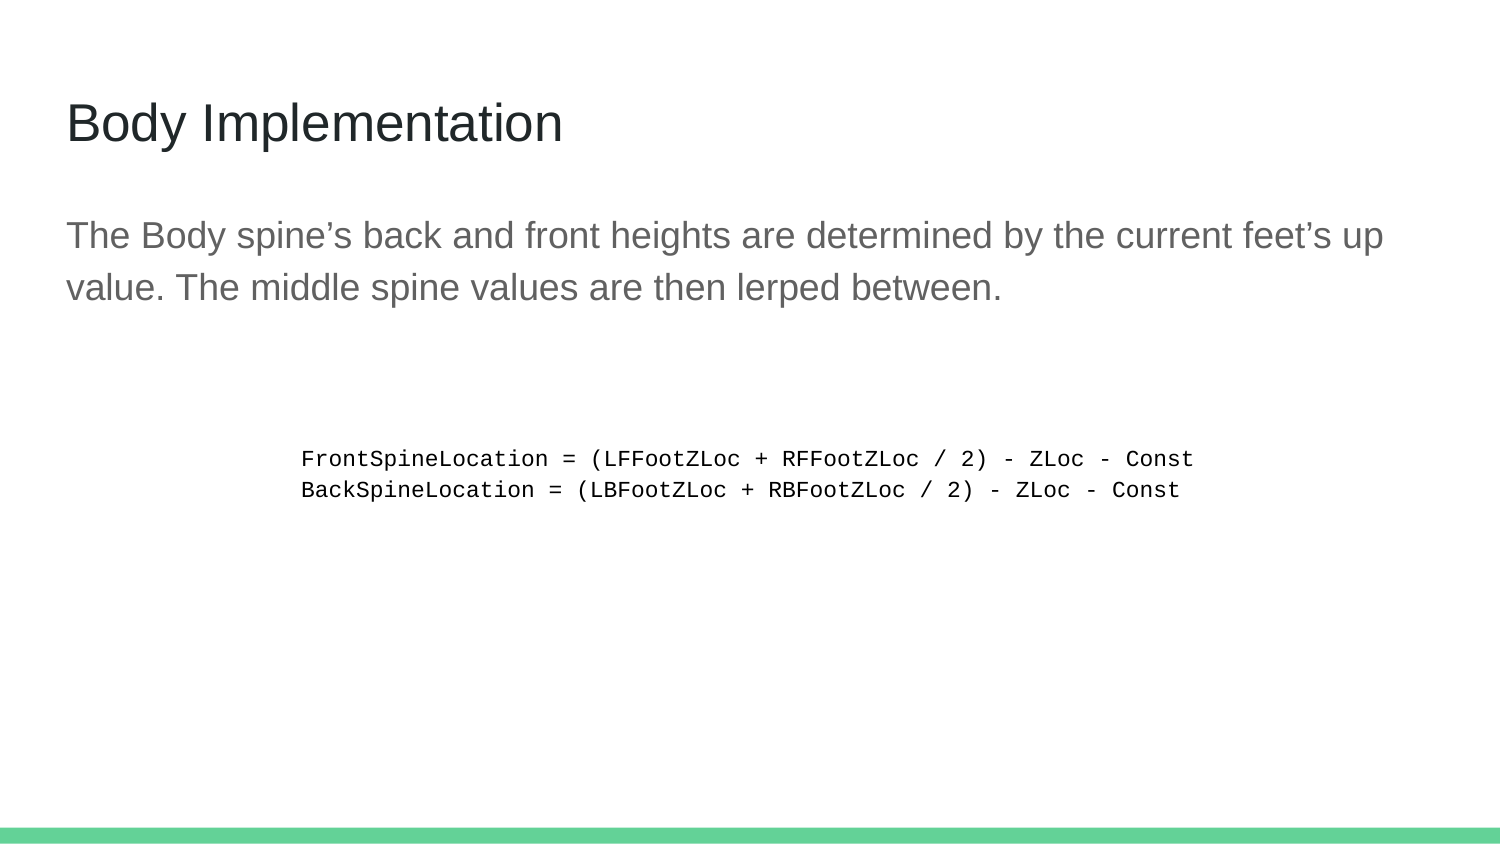

# Body Implementation
The Body spine’s back and front heights are determined by the current feet’s up value. The middle spine values are then lerped between.
FrontSpineLocation = (LFFootZLoc + RFFootZLoc / 2) - ZLoc - Const
BackSpineLocation = (LBFootZLoc + RBFootZLoc / 2) - ZLoc - Const